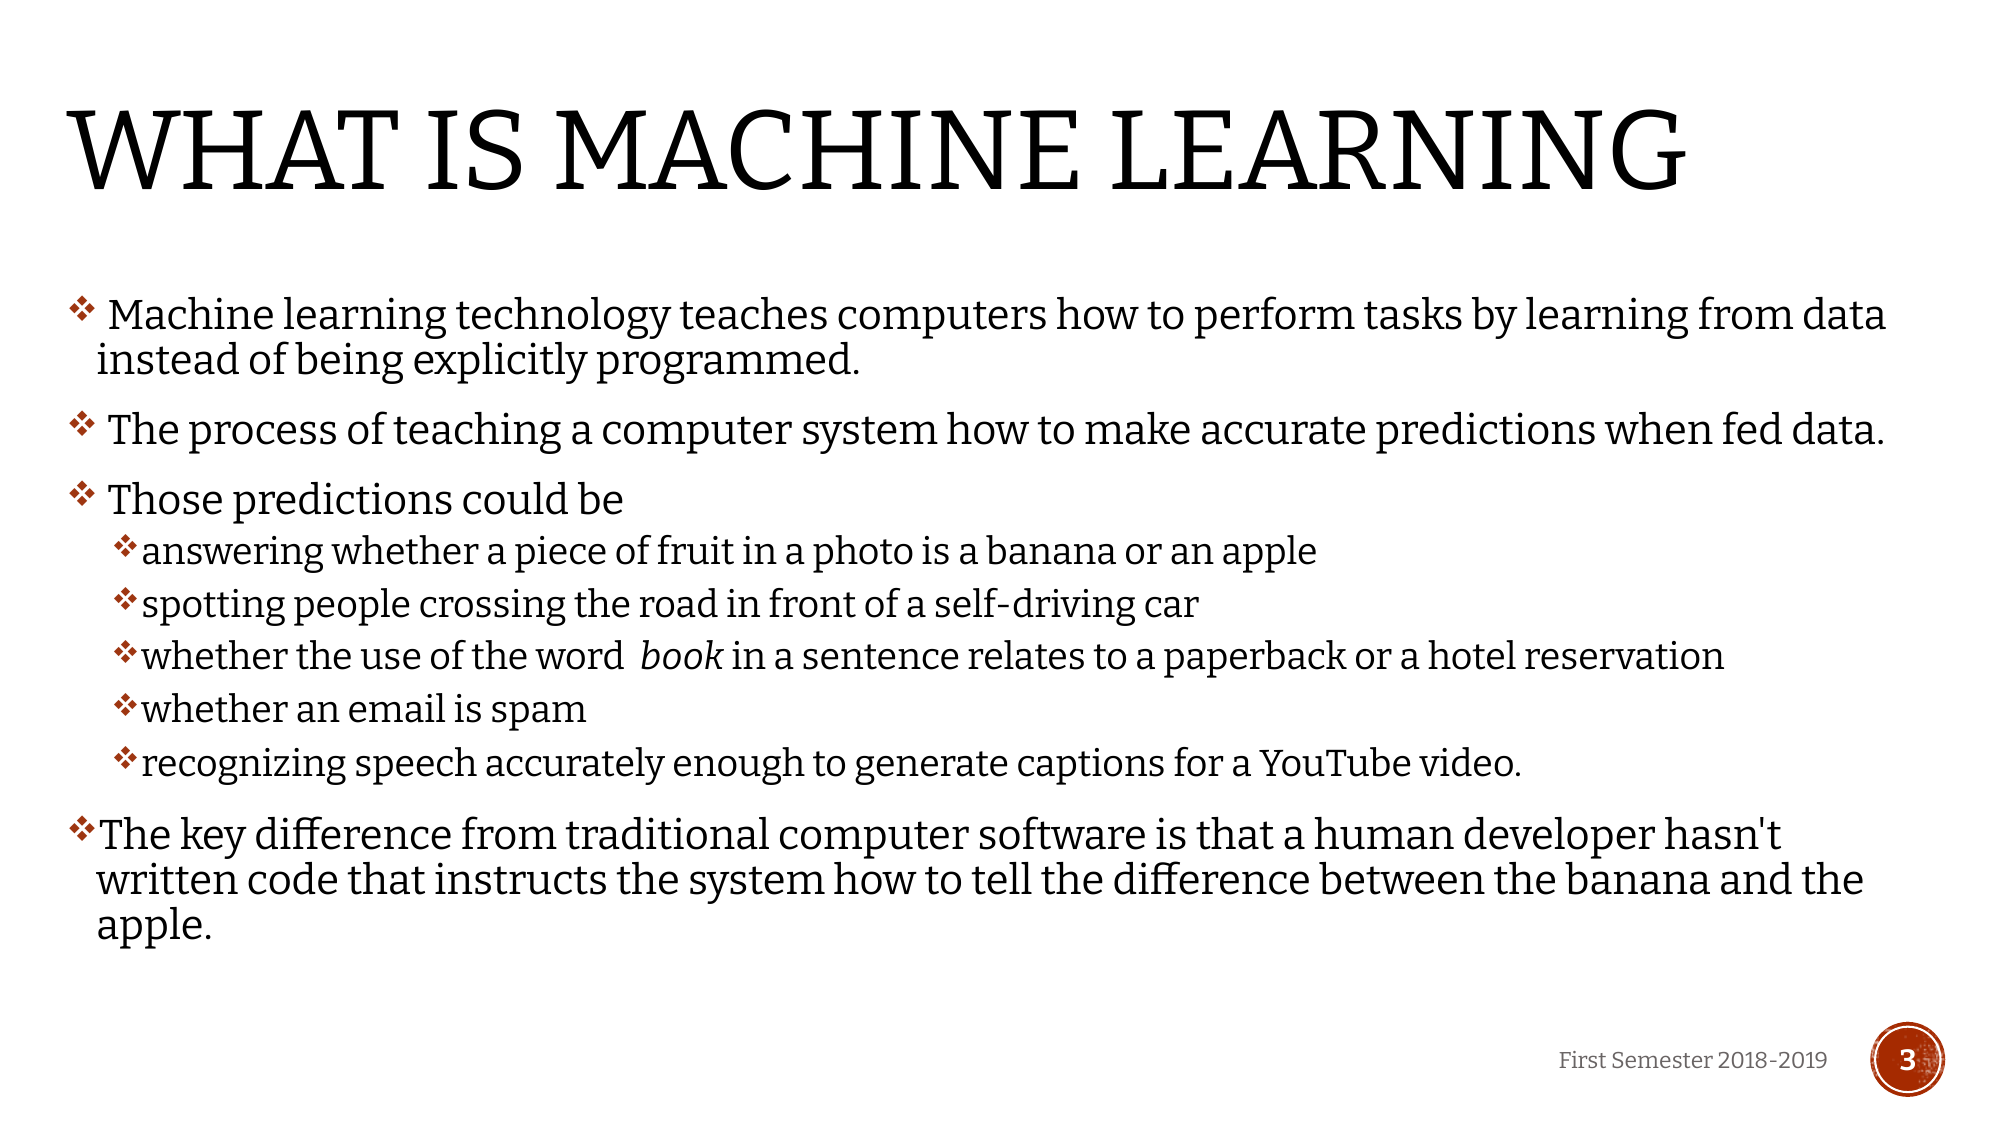

# What is Machine learning
 Machine learning technology teaches computers how to perform tasks by learning from data instead of being explicitly programmed.
 The process of teaching a computer system how to make accurate predictions when fed data.
 Those predictions could be
answering whether a piece of fruit in a photo is a banana or an apple
spotting people crossing the road in front of a self-driving car
whether the use of the word  book in a sentence relates to a paperback or a hotel reservation
whether an email is spam
recognizing speech accurately enough to generate captions for a YouTube video.
The key difference from traditional computer software is that a human developer hasn't written code that instructs the system how to tell the difference between the banana and the apple.

First Semester 2018-2019
3